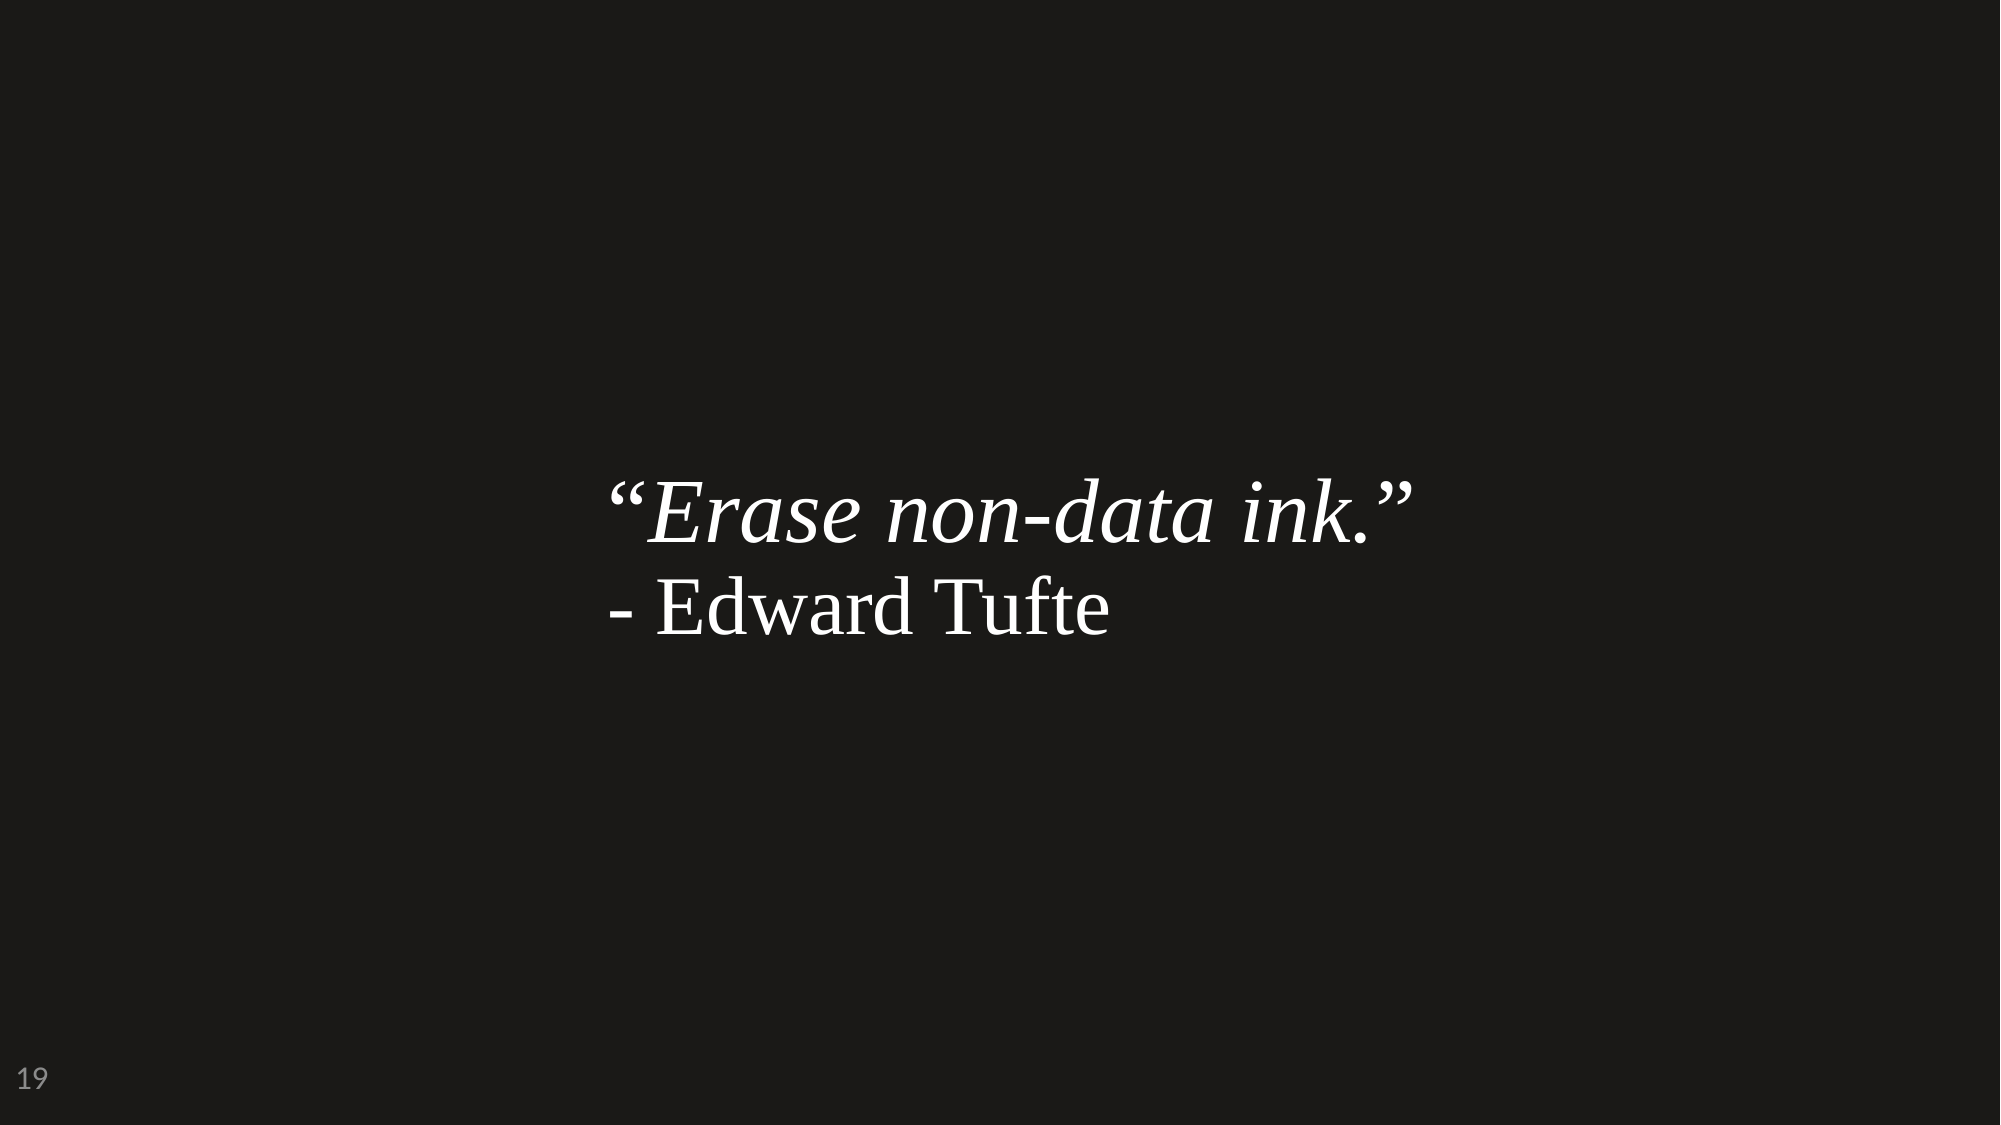

# “Erase non-data ink.” - Edward Tufte
19